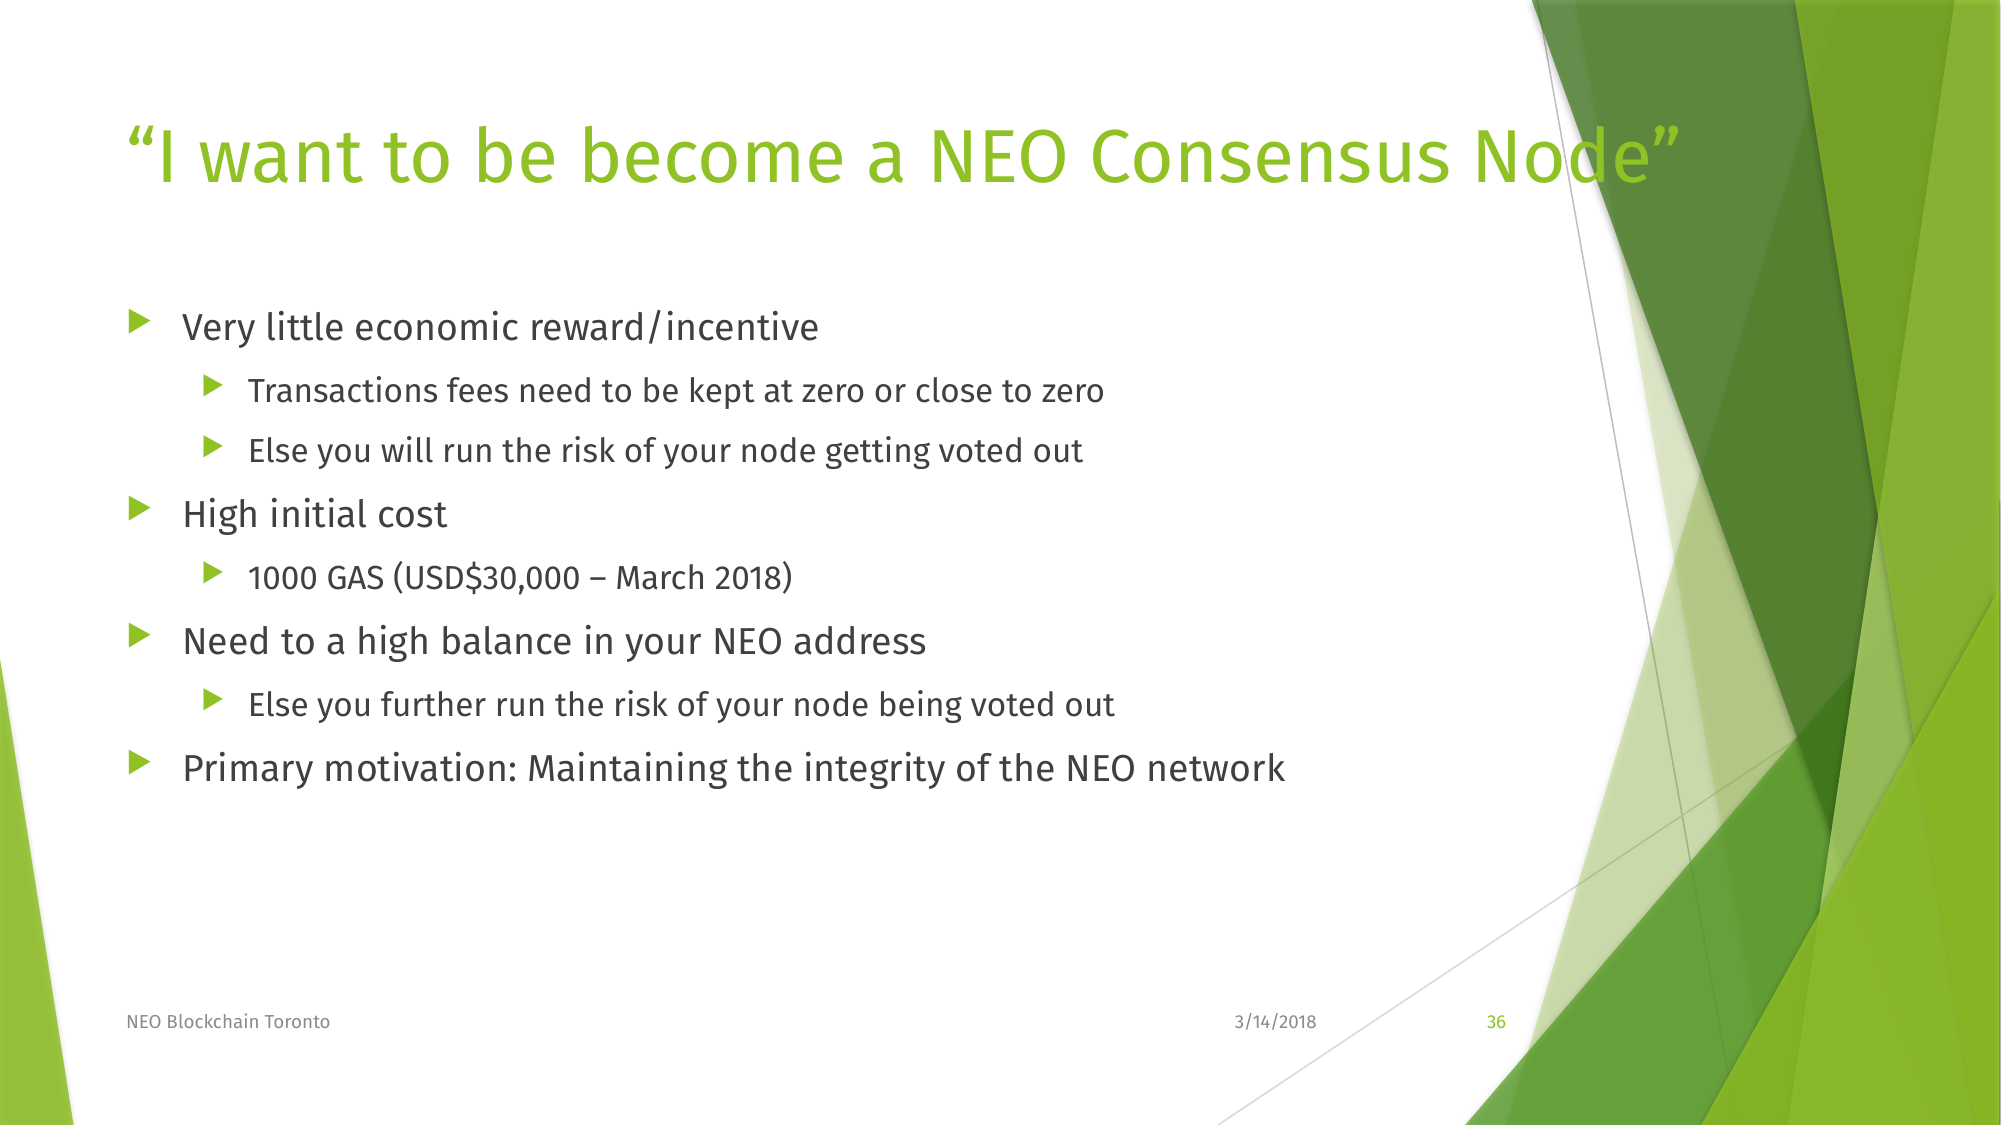

# “I want to be become a NEO Consensus Node”
Very little economic reward/incentive
Transactions fees need to be kept at zero or close to zero
Else you will run the risk of your node getting voted out
High initial cost
1000 GAS (USD$30,000 – March 2018)
Need to a high balance in your NEO address
Else you further run the risk of your node being voted out
Primary motivation: Maintaining the integrity of the NEO network

NEO Blockchain Toronto
3/14/2018
36